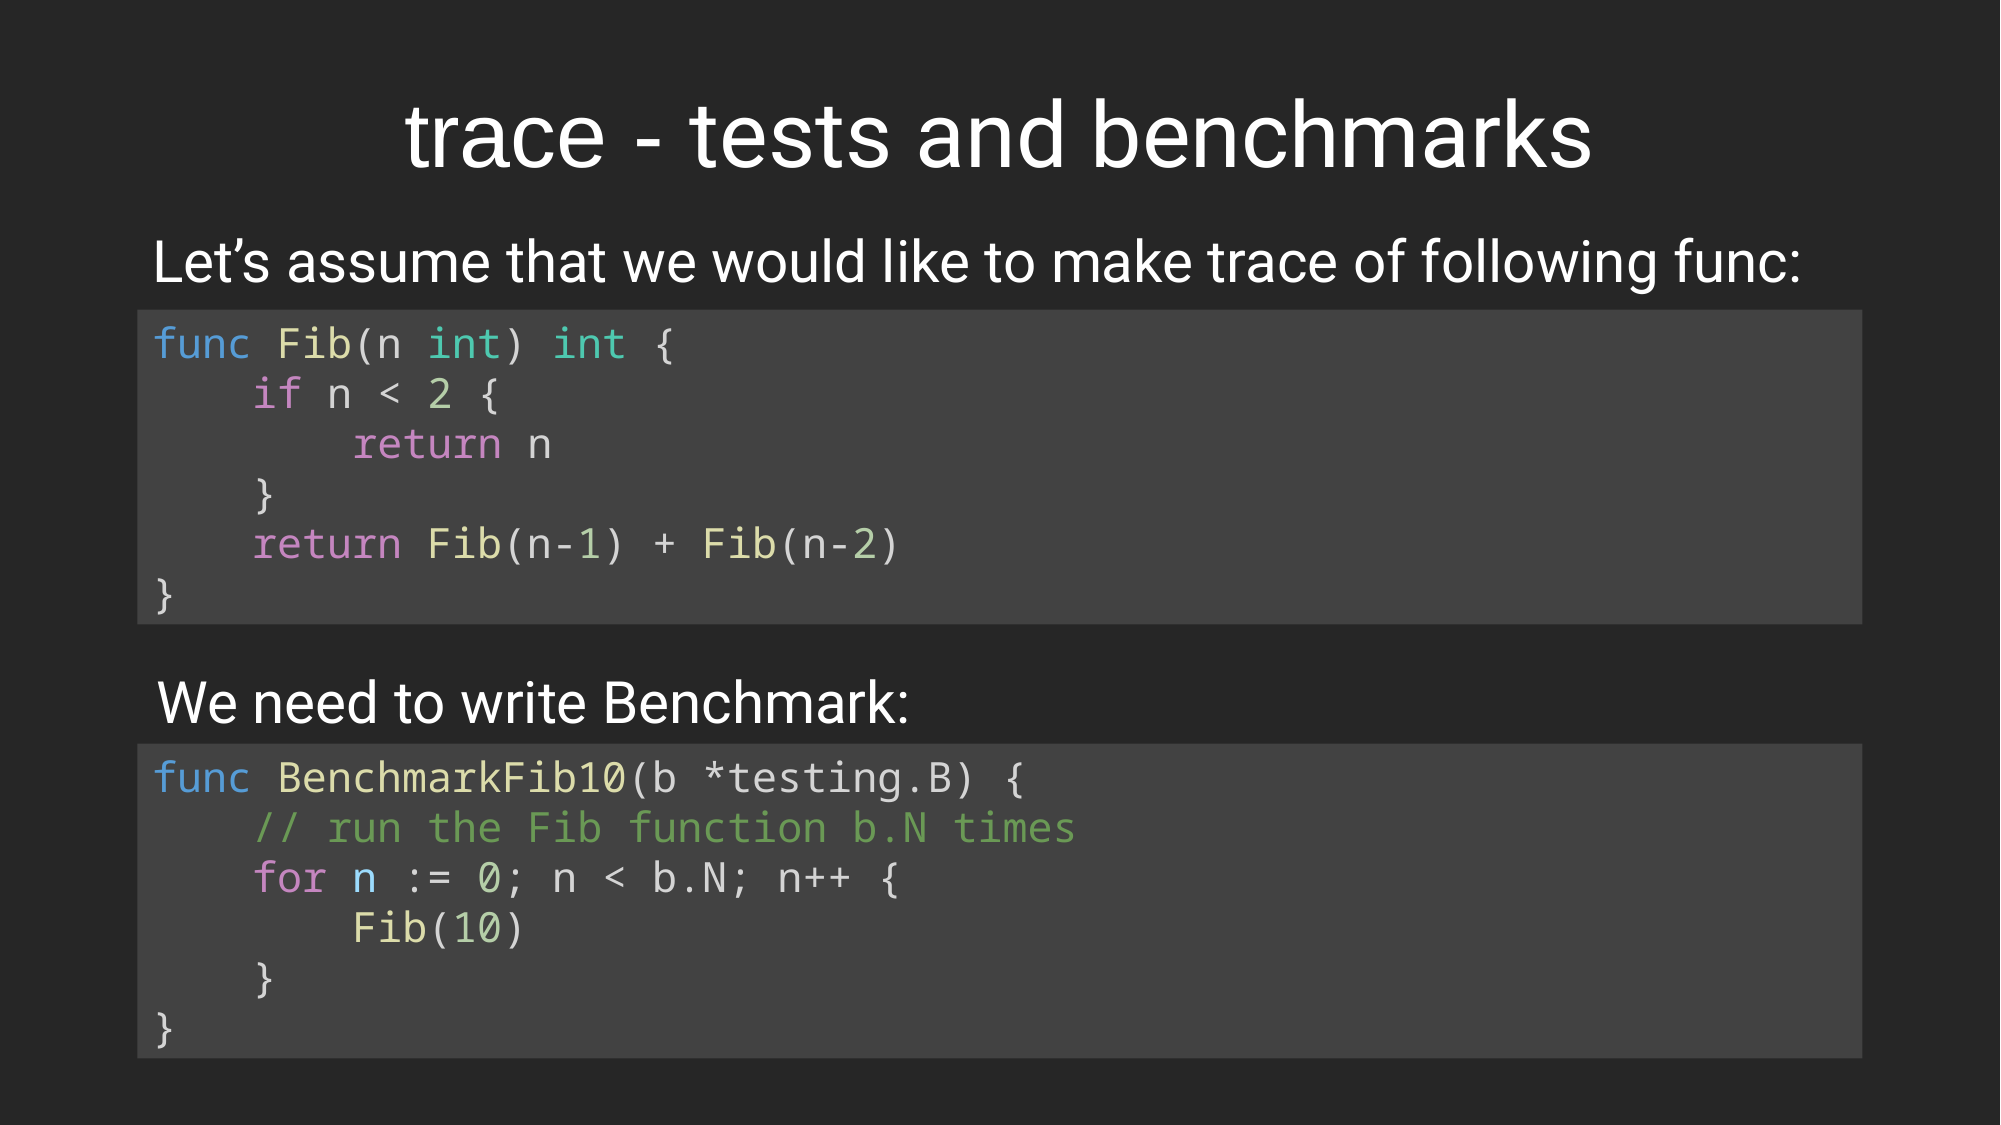

# trace - tests and benchmarks
Let’s assume that we would like to make trace of following func:
func Fib(n int) int {
    if n < 2 {
        return n
    }
    return Fib(n-1) + Fib(n-2)
}
We need to write Benchmark:
func BenchmarkFib10(b *testing.B) {
    // run the Fib function b.N times
    for n := 0; n < b.N; n++ {
        Fib(10)
    }
}